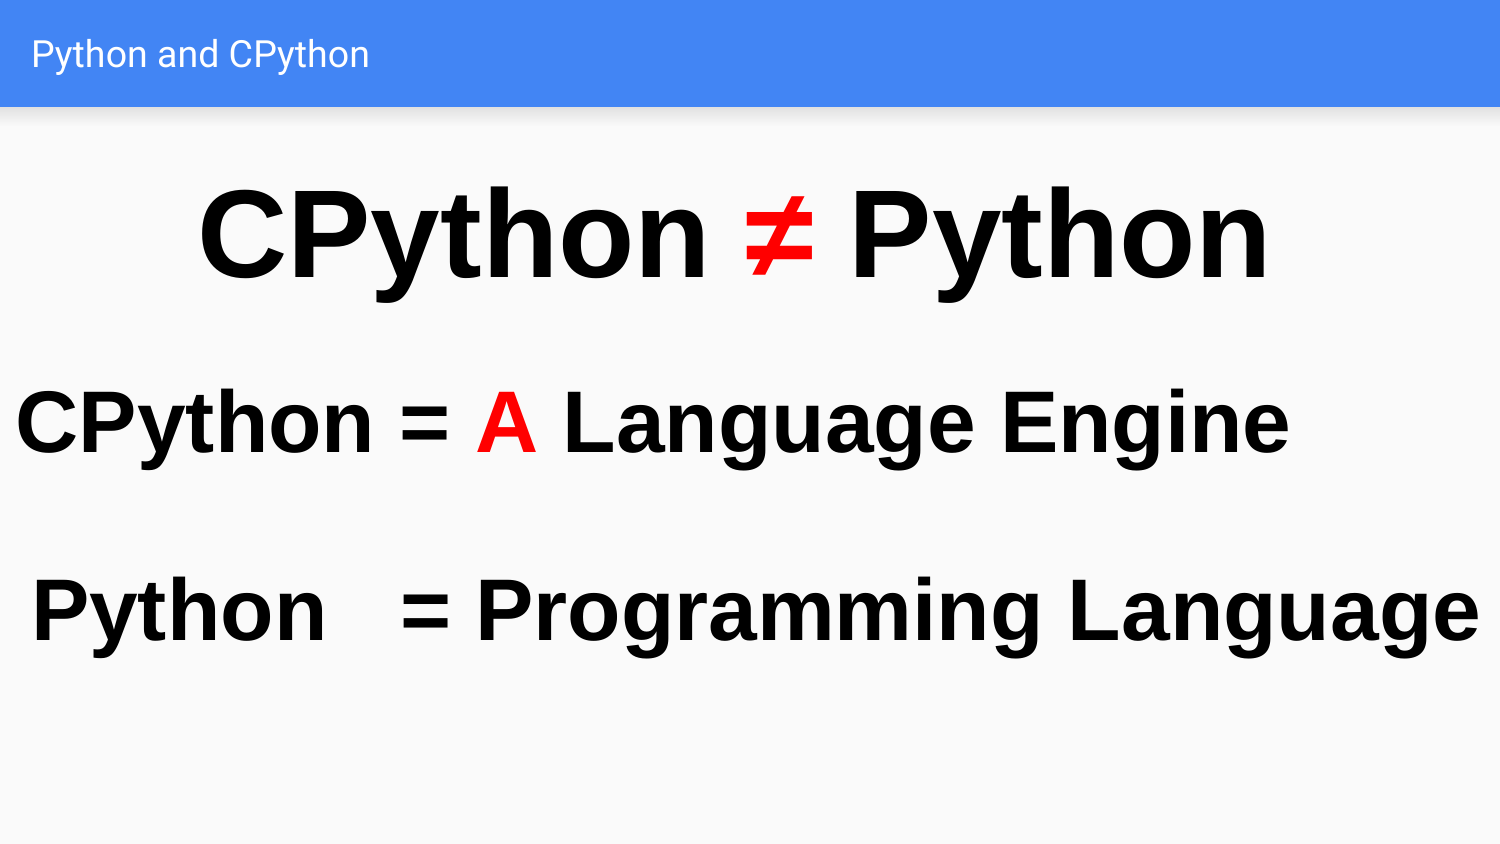

# Python and CPython
CPython ≠ Python
CPython = A Language Engine
Python   = Programming Language